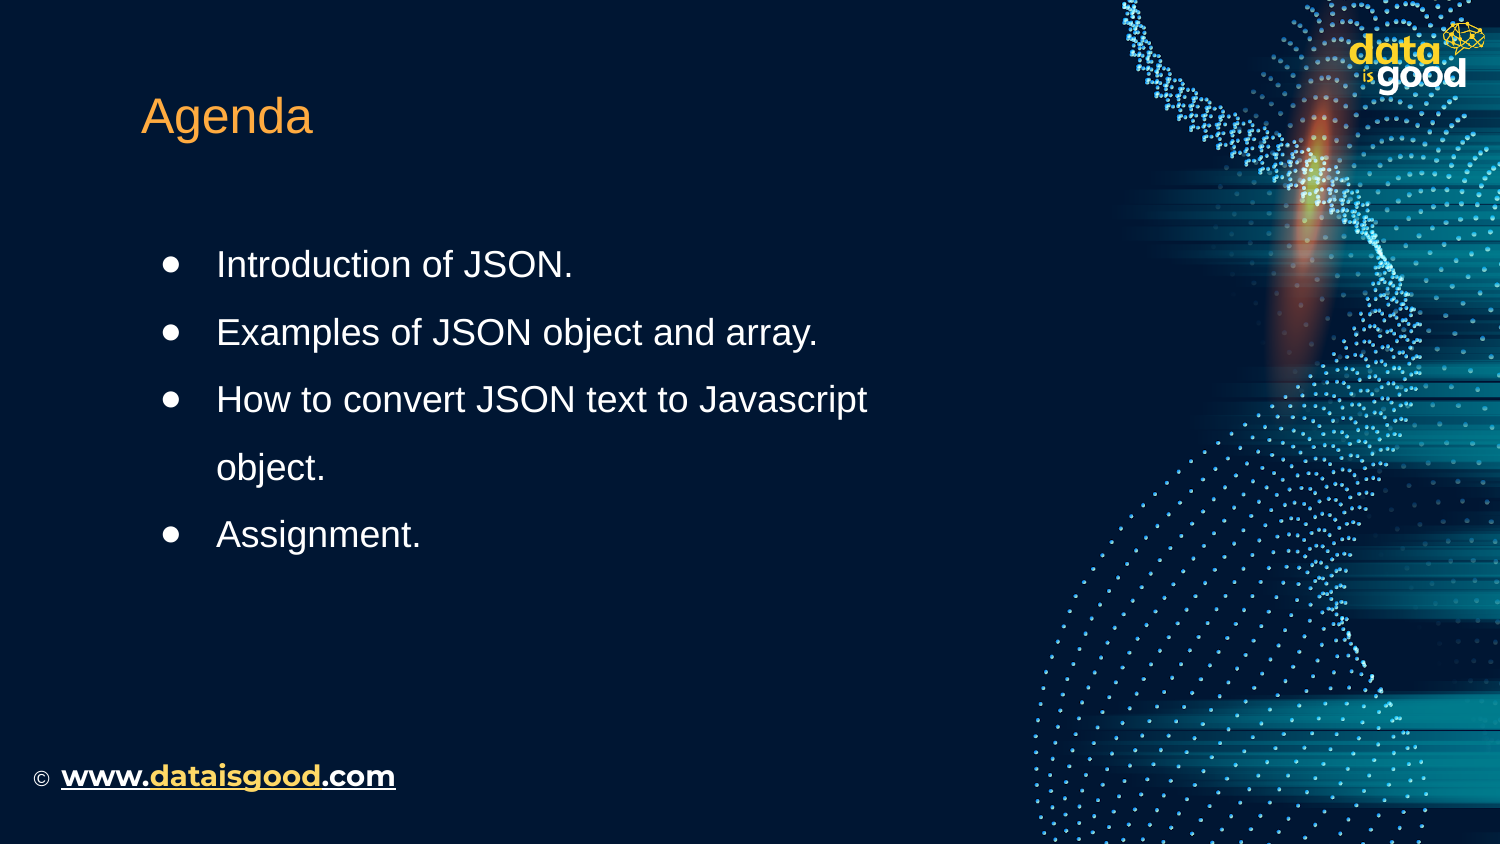

# Agenda
Introduction of JSON.
Examples of JSON object and array.
How to convert JSON text to Javascript object.
Assignment.